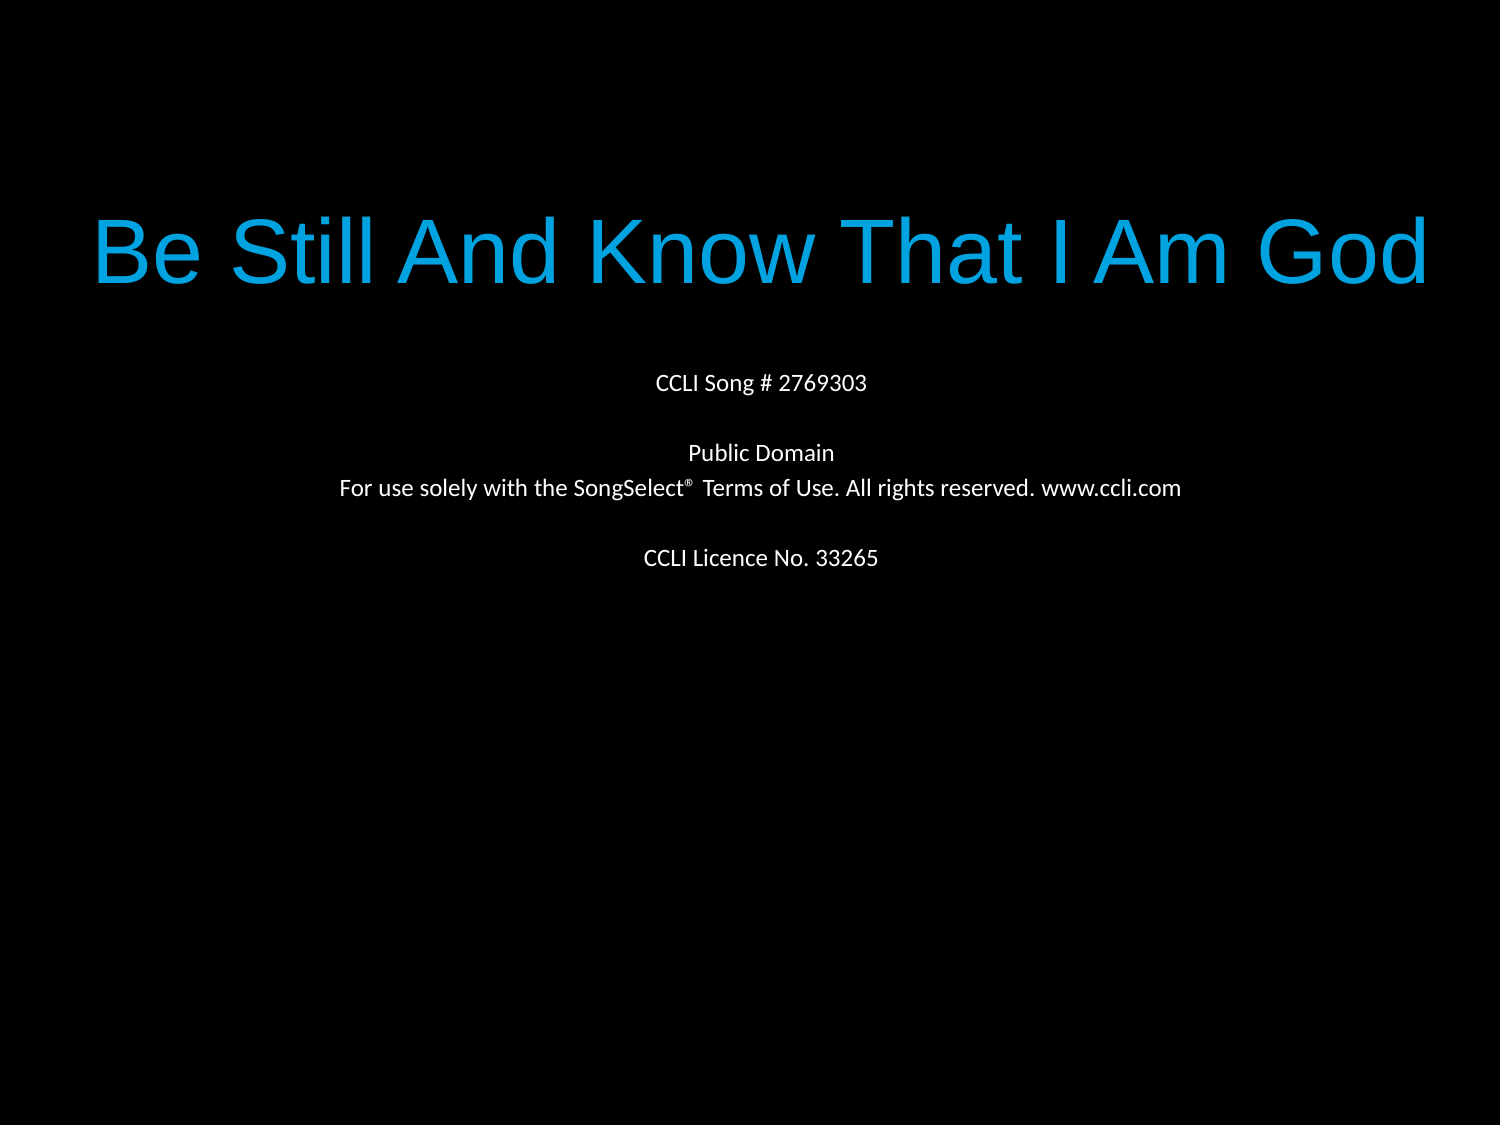

Be Still And Know That I Am God
CCLI Song # 2769303

Public Domain
For use solely with the SongSelect® Terms of Use. All rights reserved. www.ccli.com

CCLI Licence No. 33265